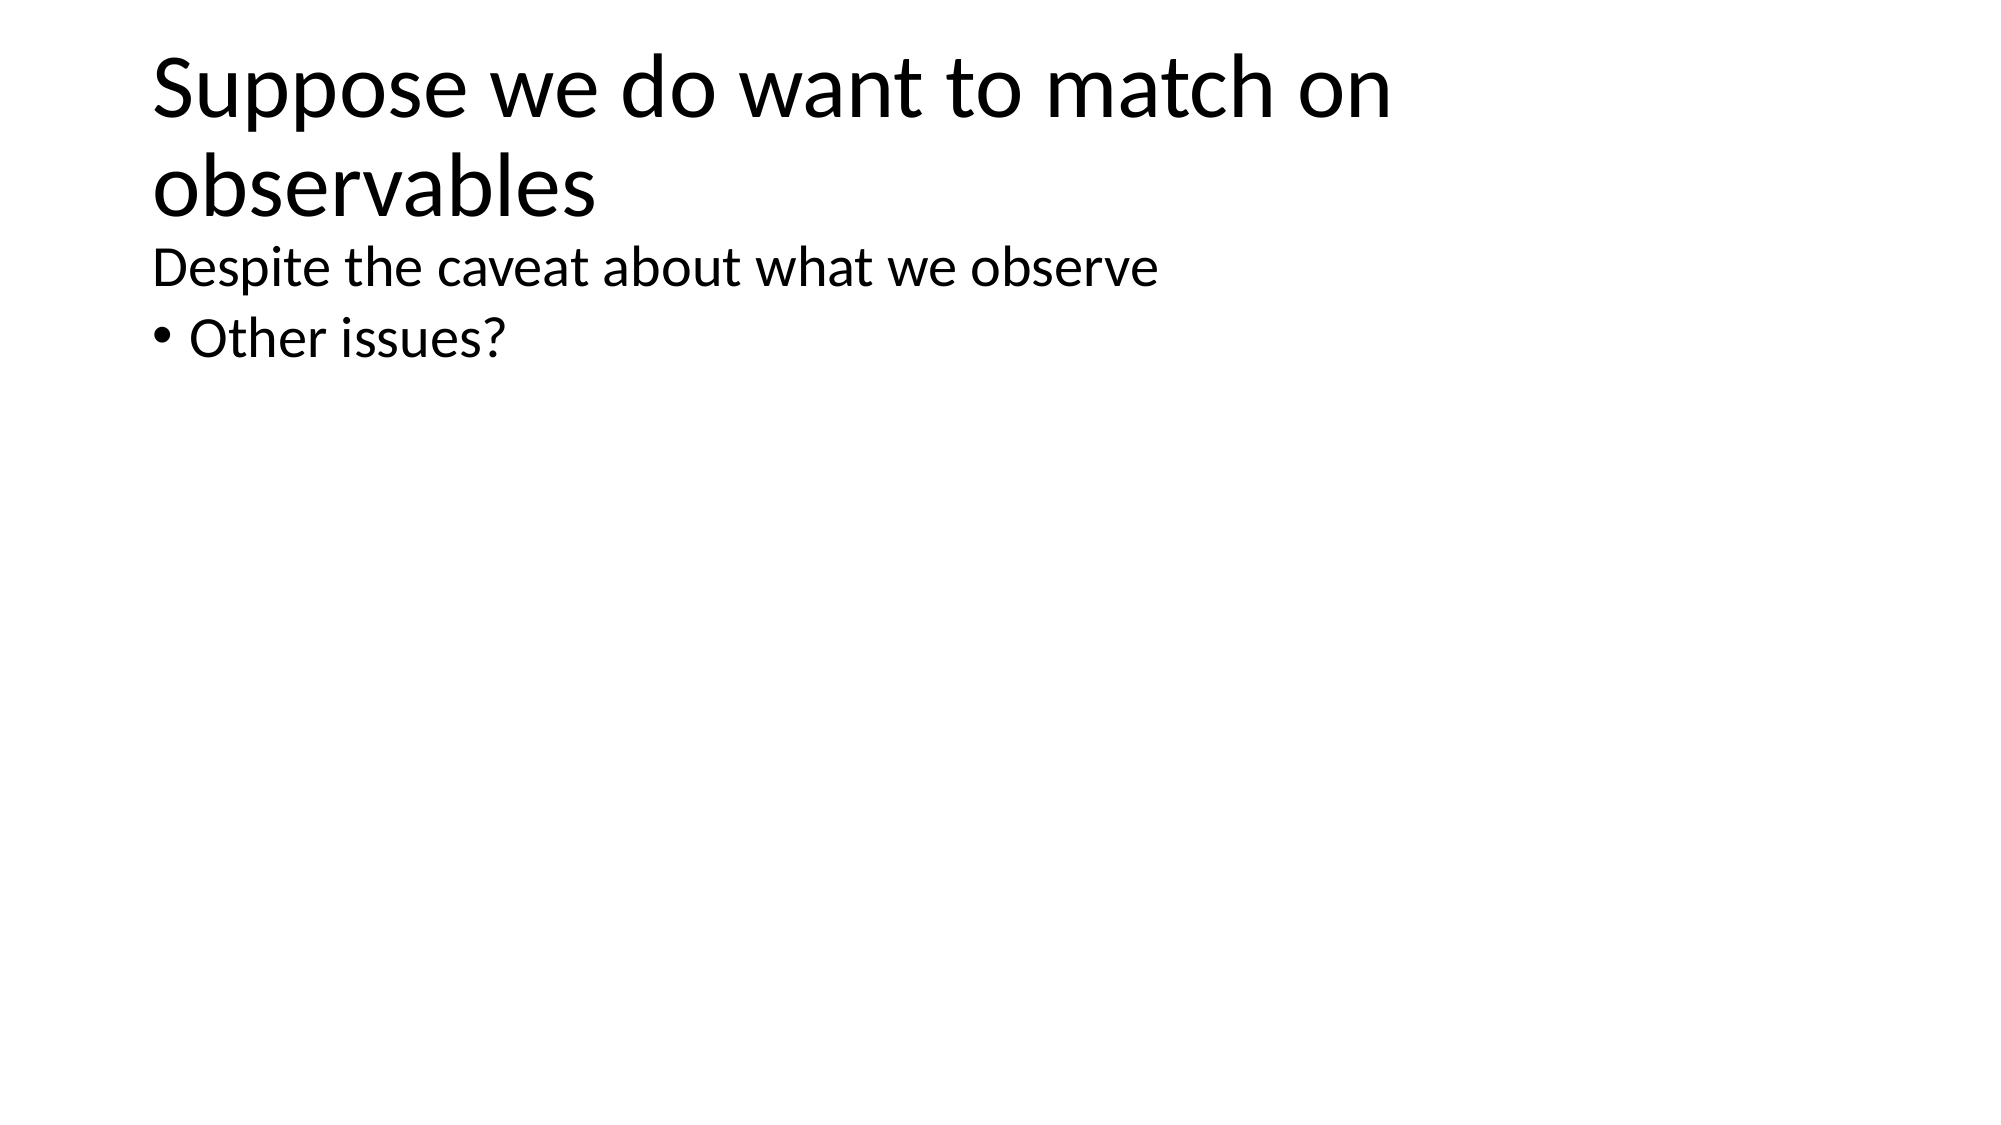

# Suppose we do want to match on observables Despite the caveat about what we observe
Other issues?